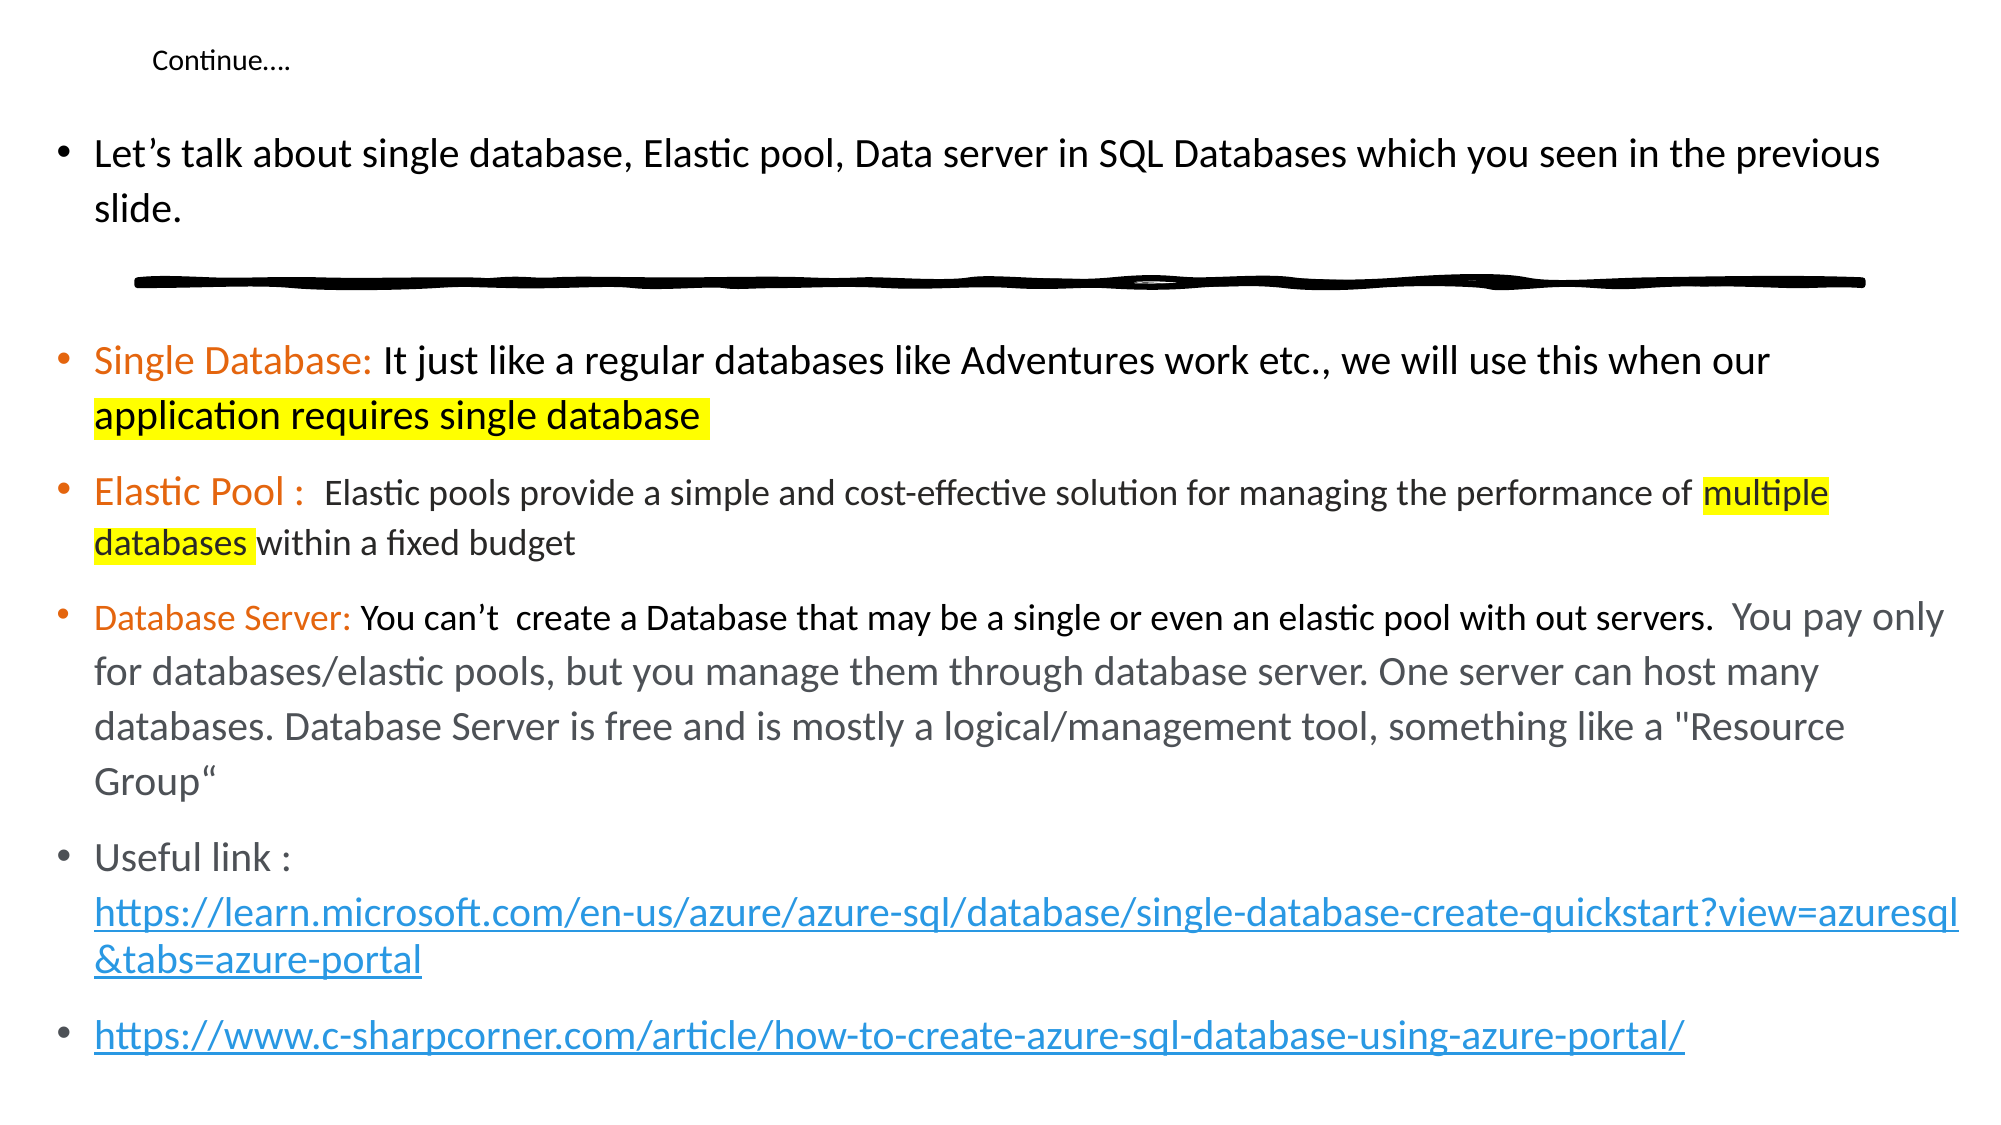

# Continue….
Let’s talk about single database, Elastic pool, Data server in SQL Databases which you seen in the previous slide.

Single Database: It just like a regular databases like Adventures work etc., we will use this when our application requires single database
Elastic Pool :  Elastic pools provide a simple and cost-effective solution for managing the performance of multiple databases within a fixed budget
Database Server: You can’t  create a Database that may be a single or even an elastic pool with out servers.  You pay only for databases/elastic pools, but you manage them through database server. One server can host many databases. Database Server is free and is mostly a logical/management tool, something like a "Resource Group“
Useful link : https://learn.microsoft.com/en-us/azure/azure-sql/database/single-database-create-quickstart?view=azuresql&tabs=azure-portal
https://www.c-sharpcorner.com/article/how-to-create-azure-sql-database-using-azure-portal/